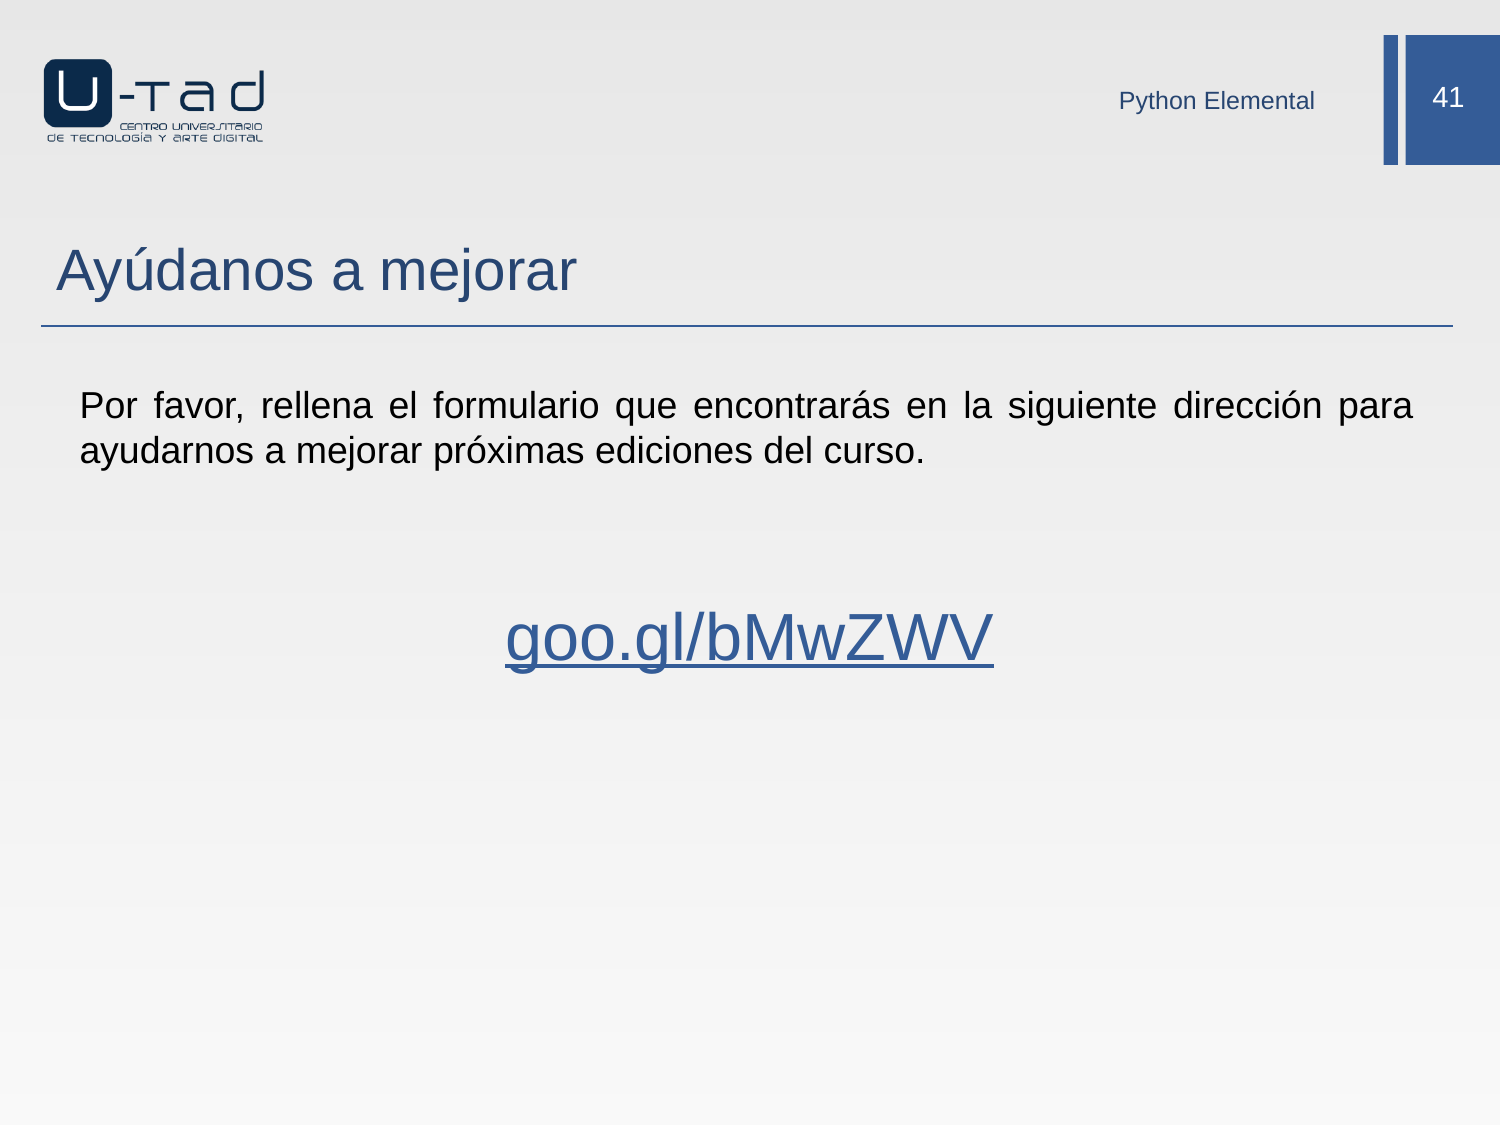

Python Elemental
# Ayúdanos a mejorar
Por favor, rellena el formulario que encontrarás en la siguiente dirección para ayudarnos a mejorar próximas ediciones del curso.
goo.gl/bMwZWV